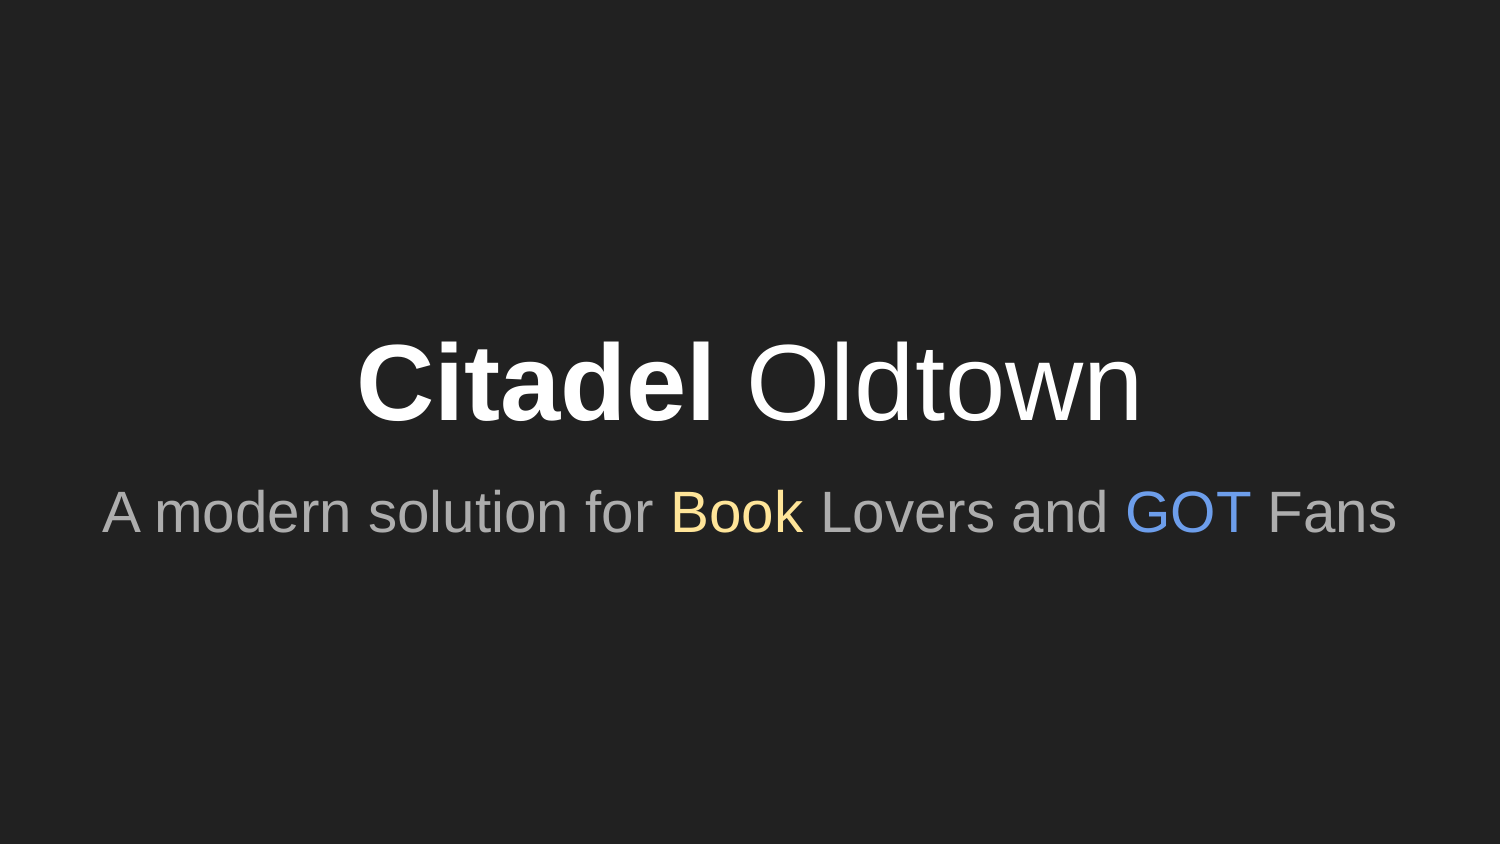

# Citadel Oldtown
A modern solution for Book Lovers and GOT Fans